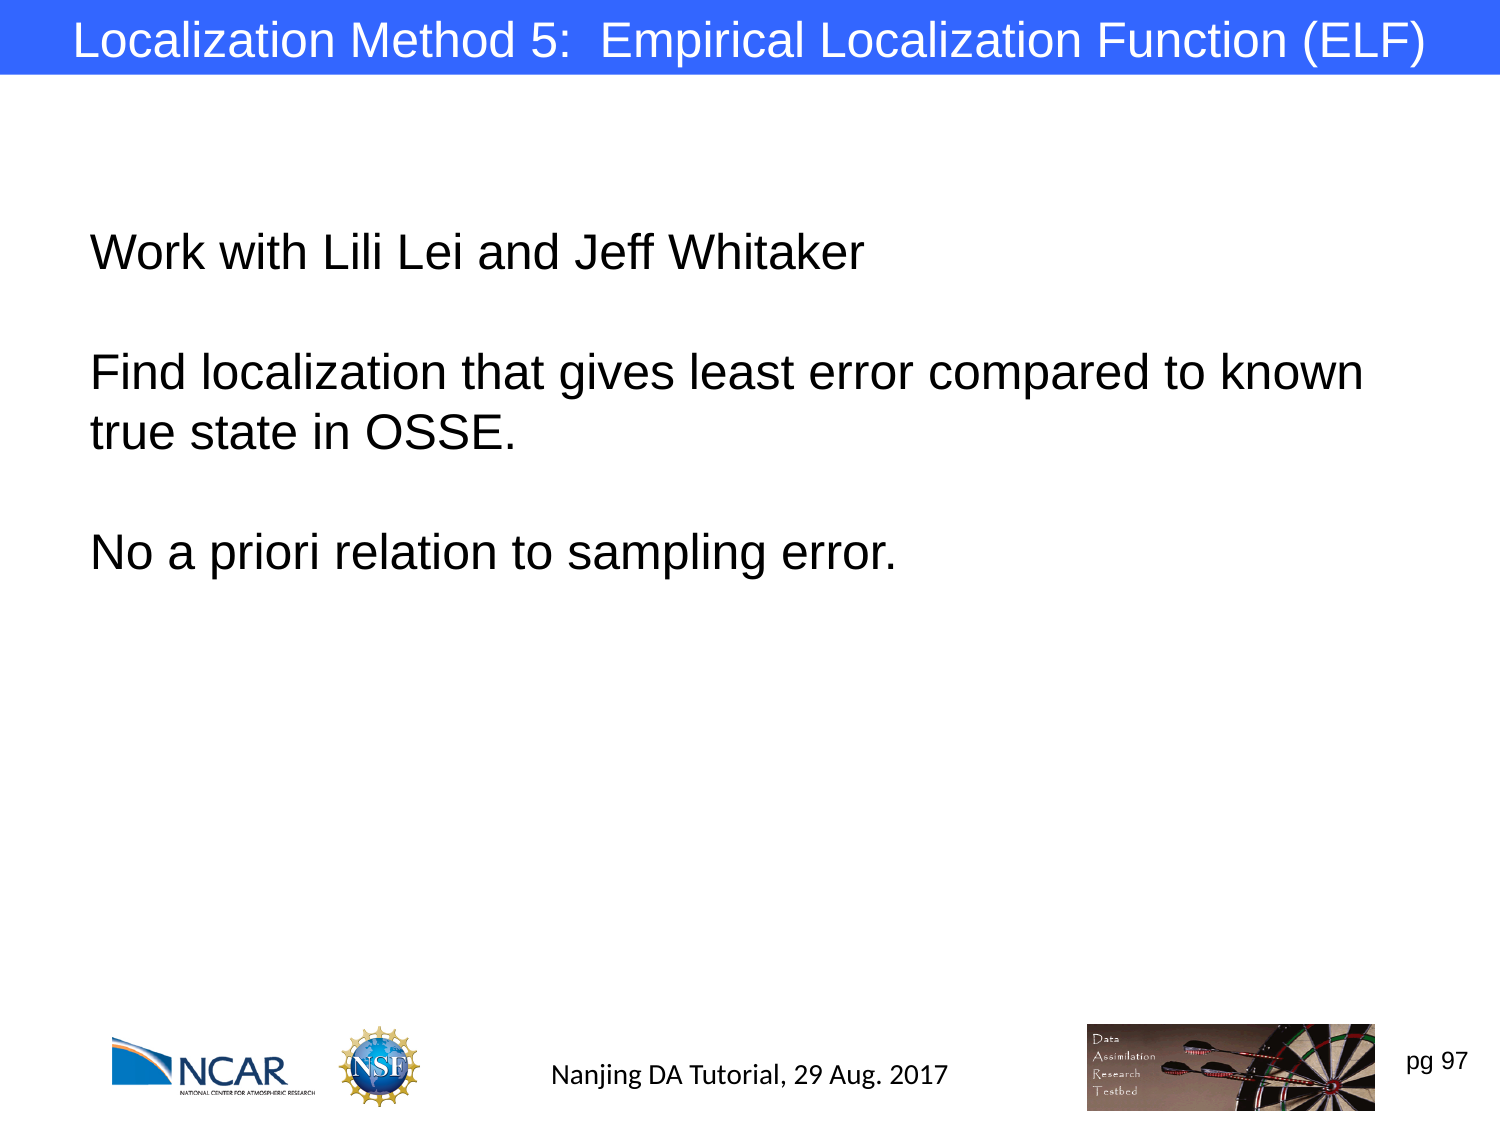

Localization Method 5:  Empirical Localization Function (ELF)
Work with Lili Lei and Jeff Whitaker

Find localization that gives least error compared to known true state in OSSE.

No a priori relation to sampling error.

Nanjing DA Tutorial, 29 Aug. 2017